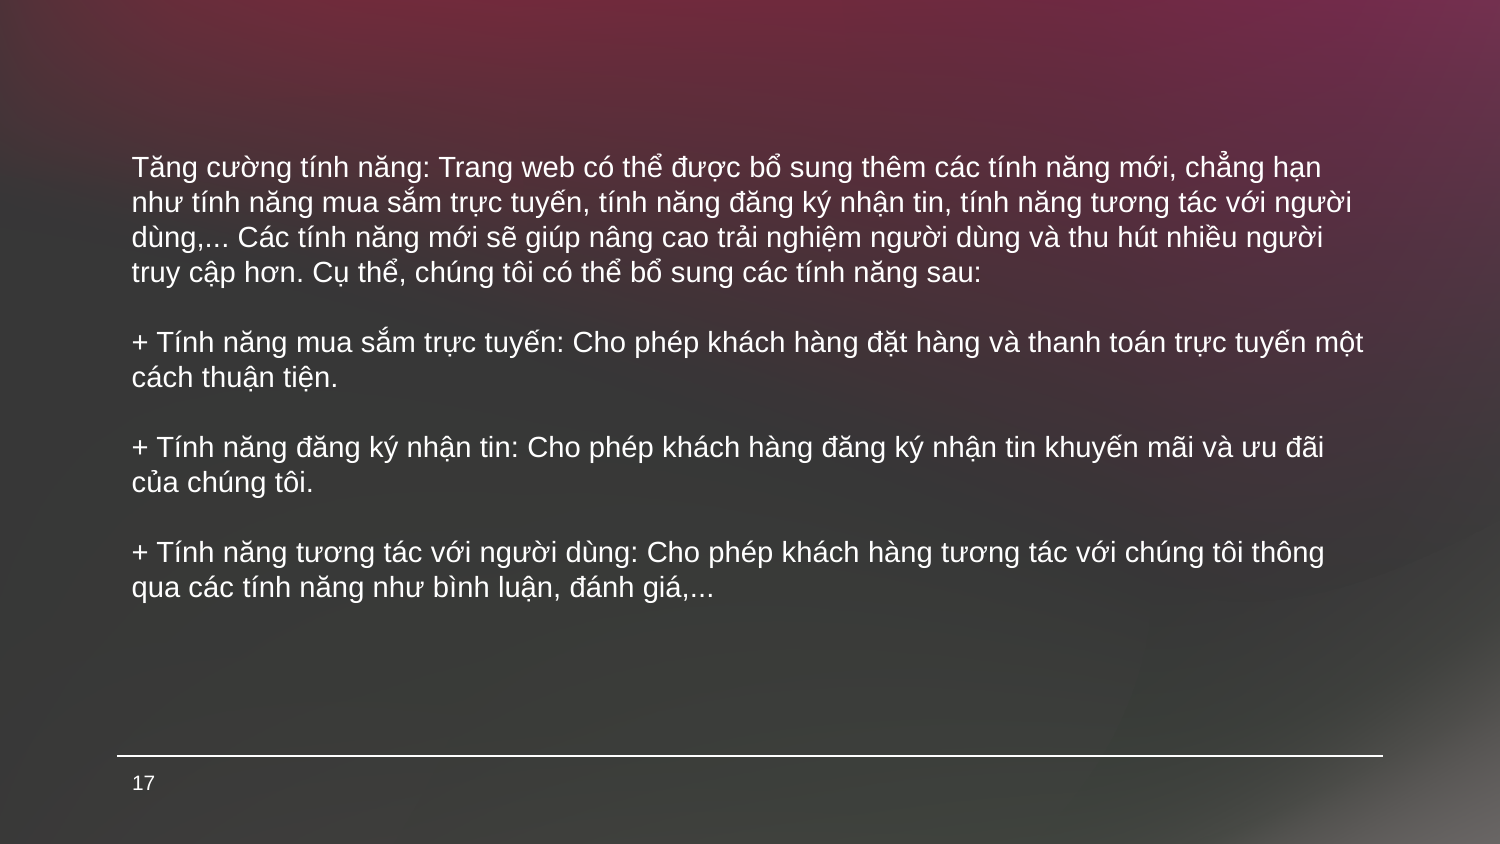

Tăng cường tính năng: Trang web có thể được bổ sung thêm các tính năng mới, chẳng hạn như tính năng mua sắm trực tuyến, tính năng đăng ký nhận tin, tính năng tương tác với người dùng,... Các tính năng mới sẽ giúp nâng cao trải nghiệm người dùng và thu hút nhiều người truy cập hơn. Cụ thể, chúng tôi có thể bổ sung các tính năng sau:

+ Tính năng mua sắm trực tuyến: Cho phép khách hàng đặt hàng và thanh toán trực tuyến một cách thuận tiện.

+ Tính năng đăng ký nhận tin: Cho phép khách hàng đăng ký nhận tin khuyến mãi và ưu đãi của chúng tôi.

+ Tính năng tương tác với người dùng: Cho phép khách hàng tương tác với chúng tôi thông qua các tính năng như bình luận, đánh giá,...
17